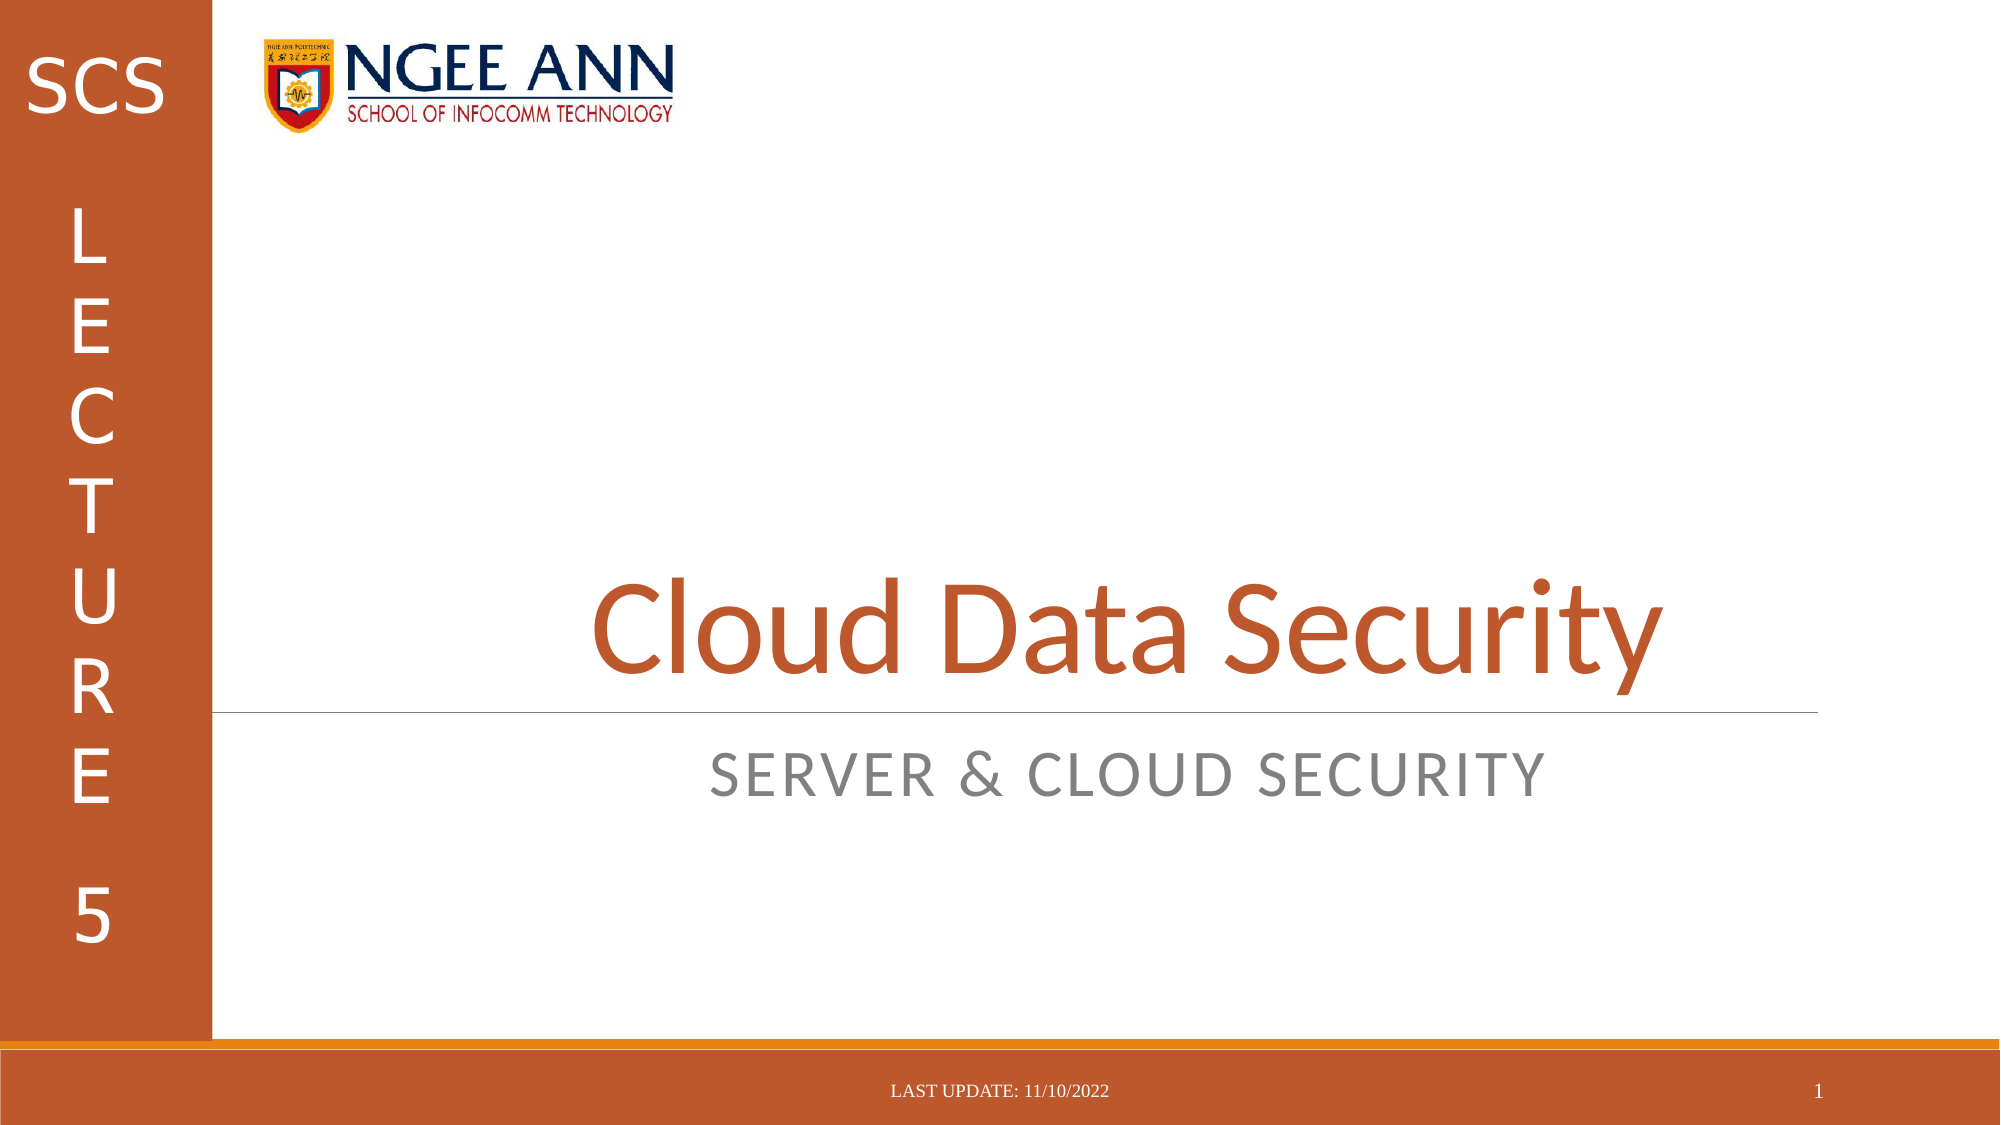

# Cloud Data Security
Server & Cloud Security
5
Last Update: 11/10/2022
1